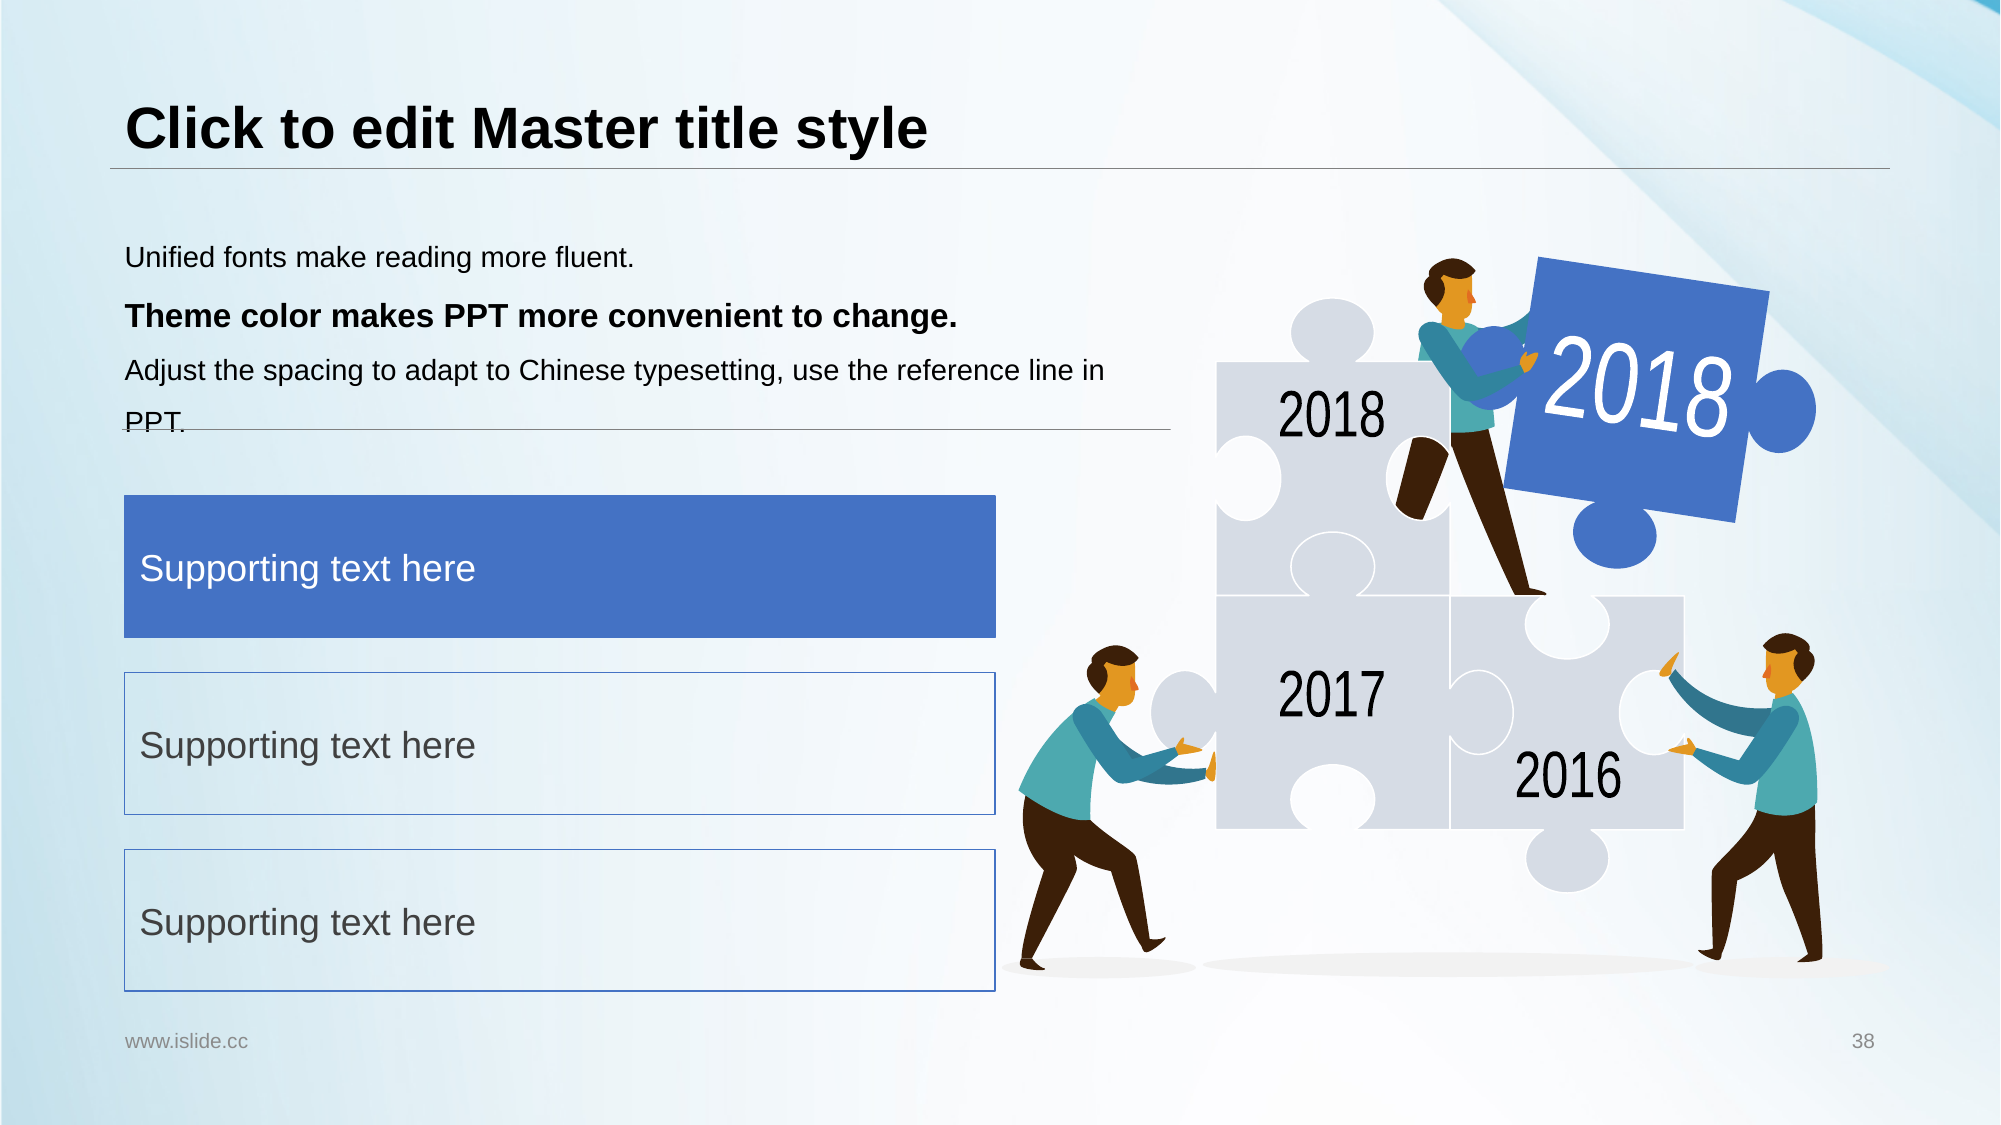

# Click to edit Master title style
Unified fonts make reading more fluent.
Theme color makes PPT more convenient to change.
Adjust the spacing to adapt to Chinese typesetting, use the reference line in PPT.

2018
2018
2017
2016
Supporting text here
Supporting text here
Supporting text here
www.islide.cc
38